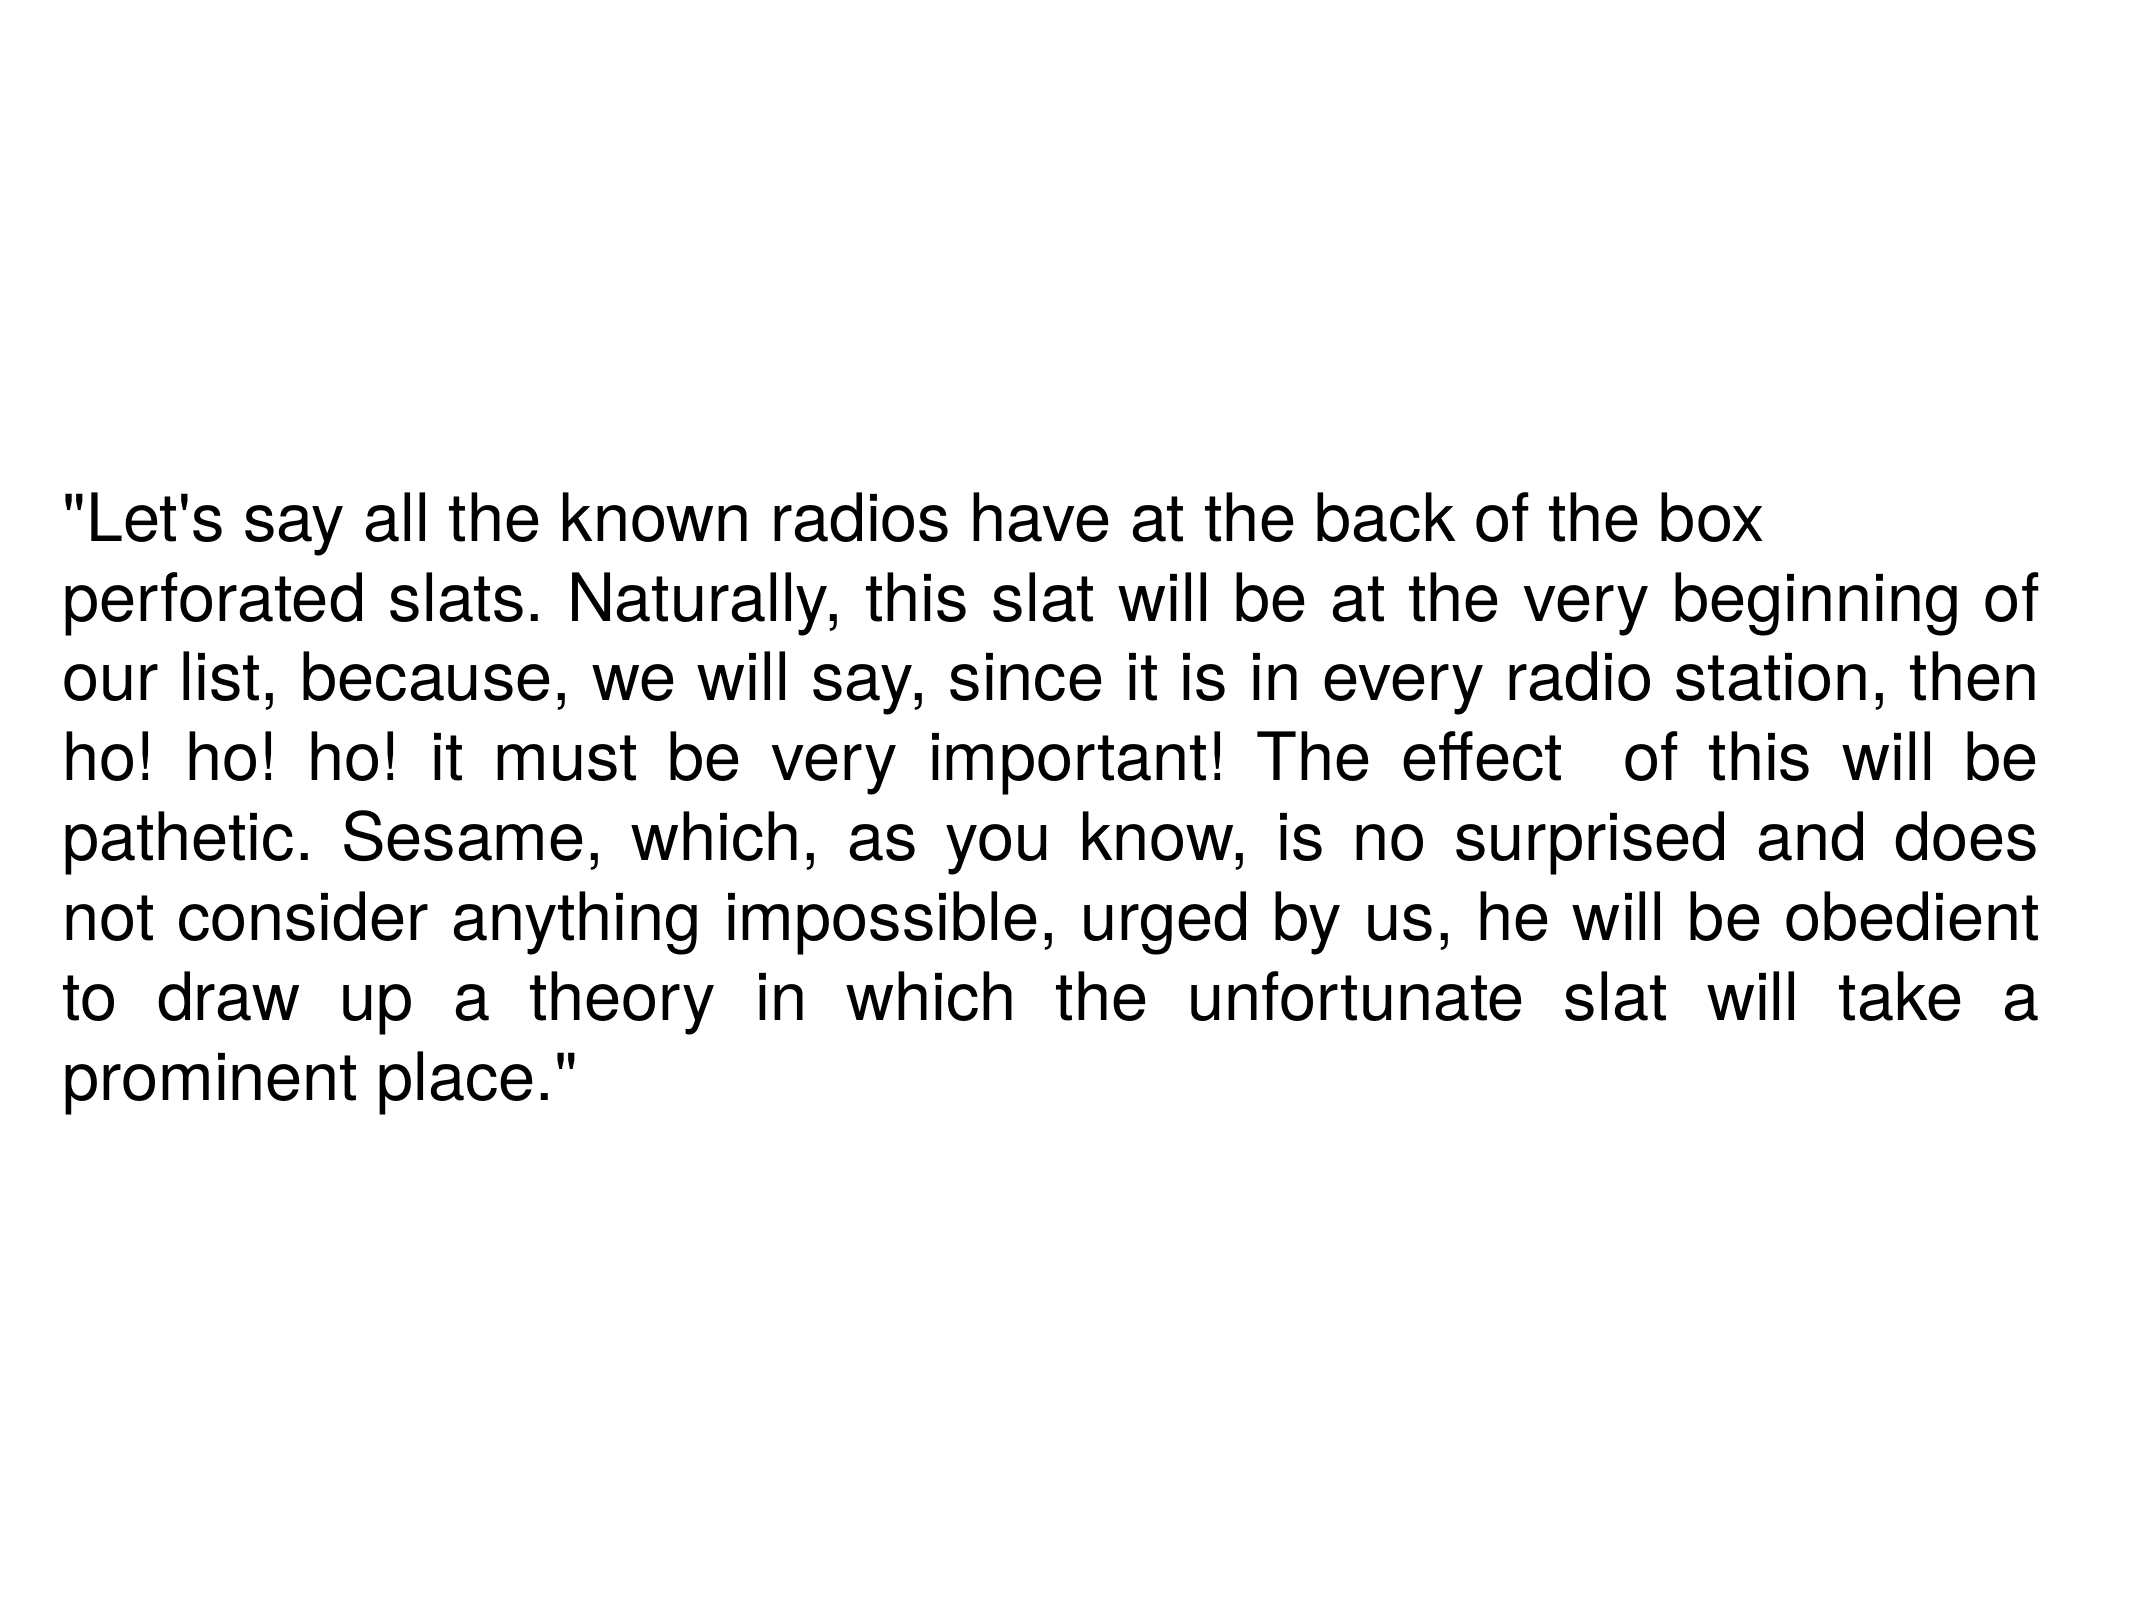

"Let's say all the known radios have at the back of the box
perforated slats. Naturally, this slat will be at the very beginning of our list, because, we will say, since it is in every radio station, then ho! ho! ho! it must be very important! The effect  of this will be pathetic. Sesame, which, as you know, is no surprised and does not consider anything impossible, urged by us, he will be obedient to draw up a theory in which the unfortunate slat will take a prominent place."